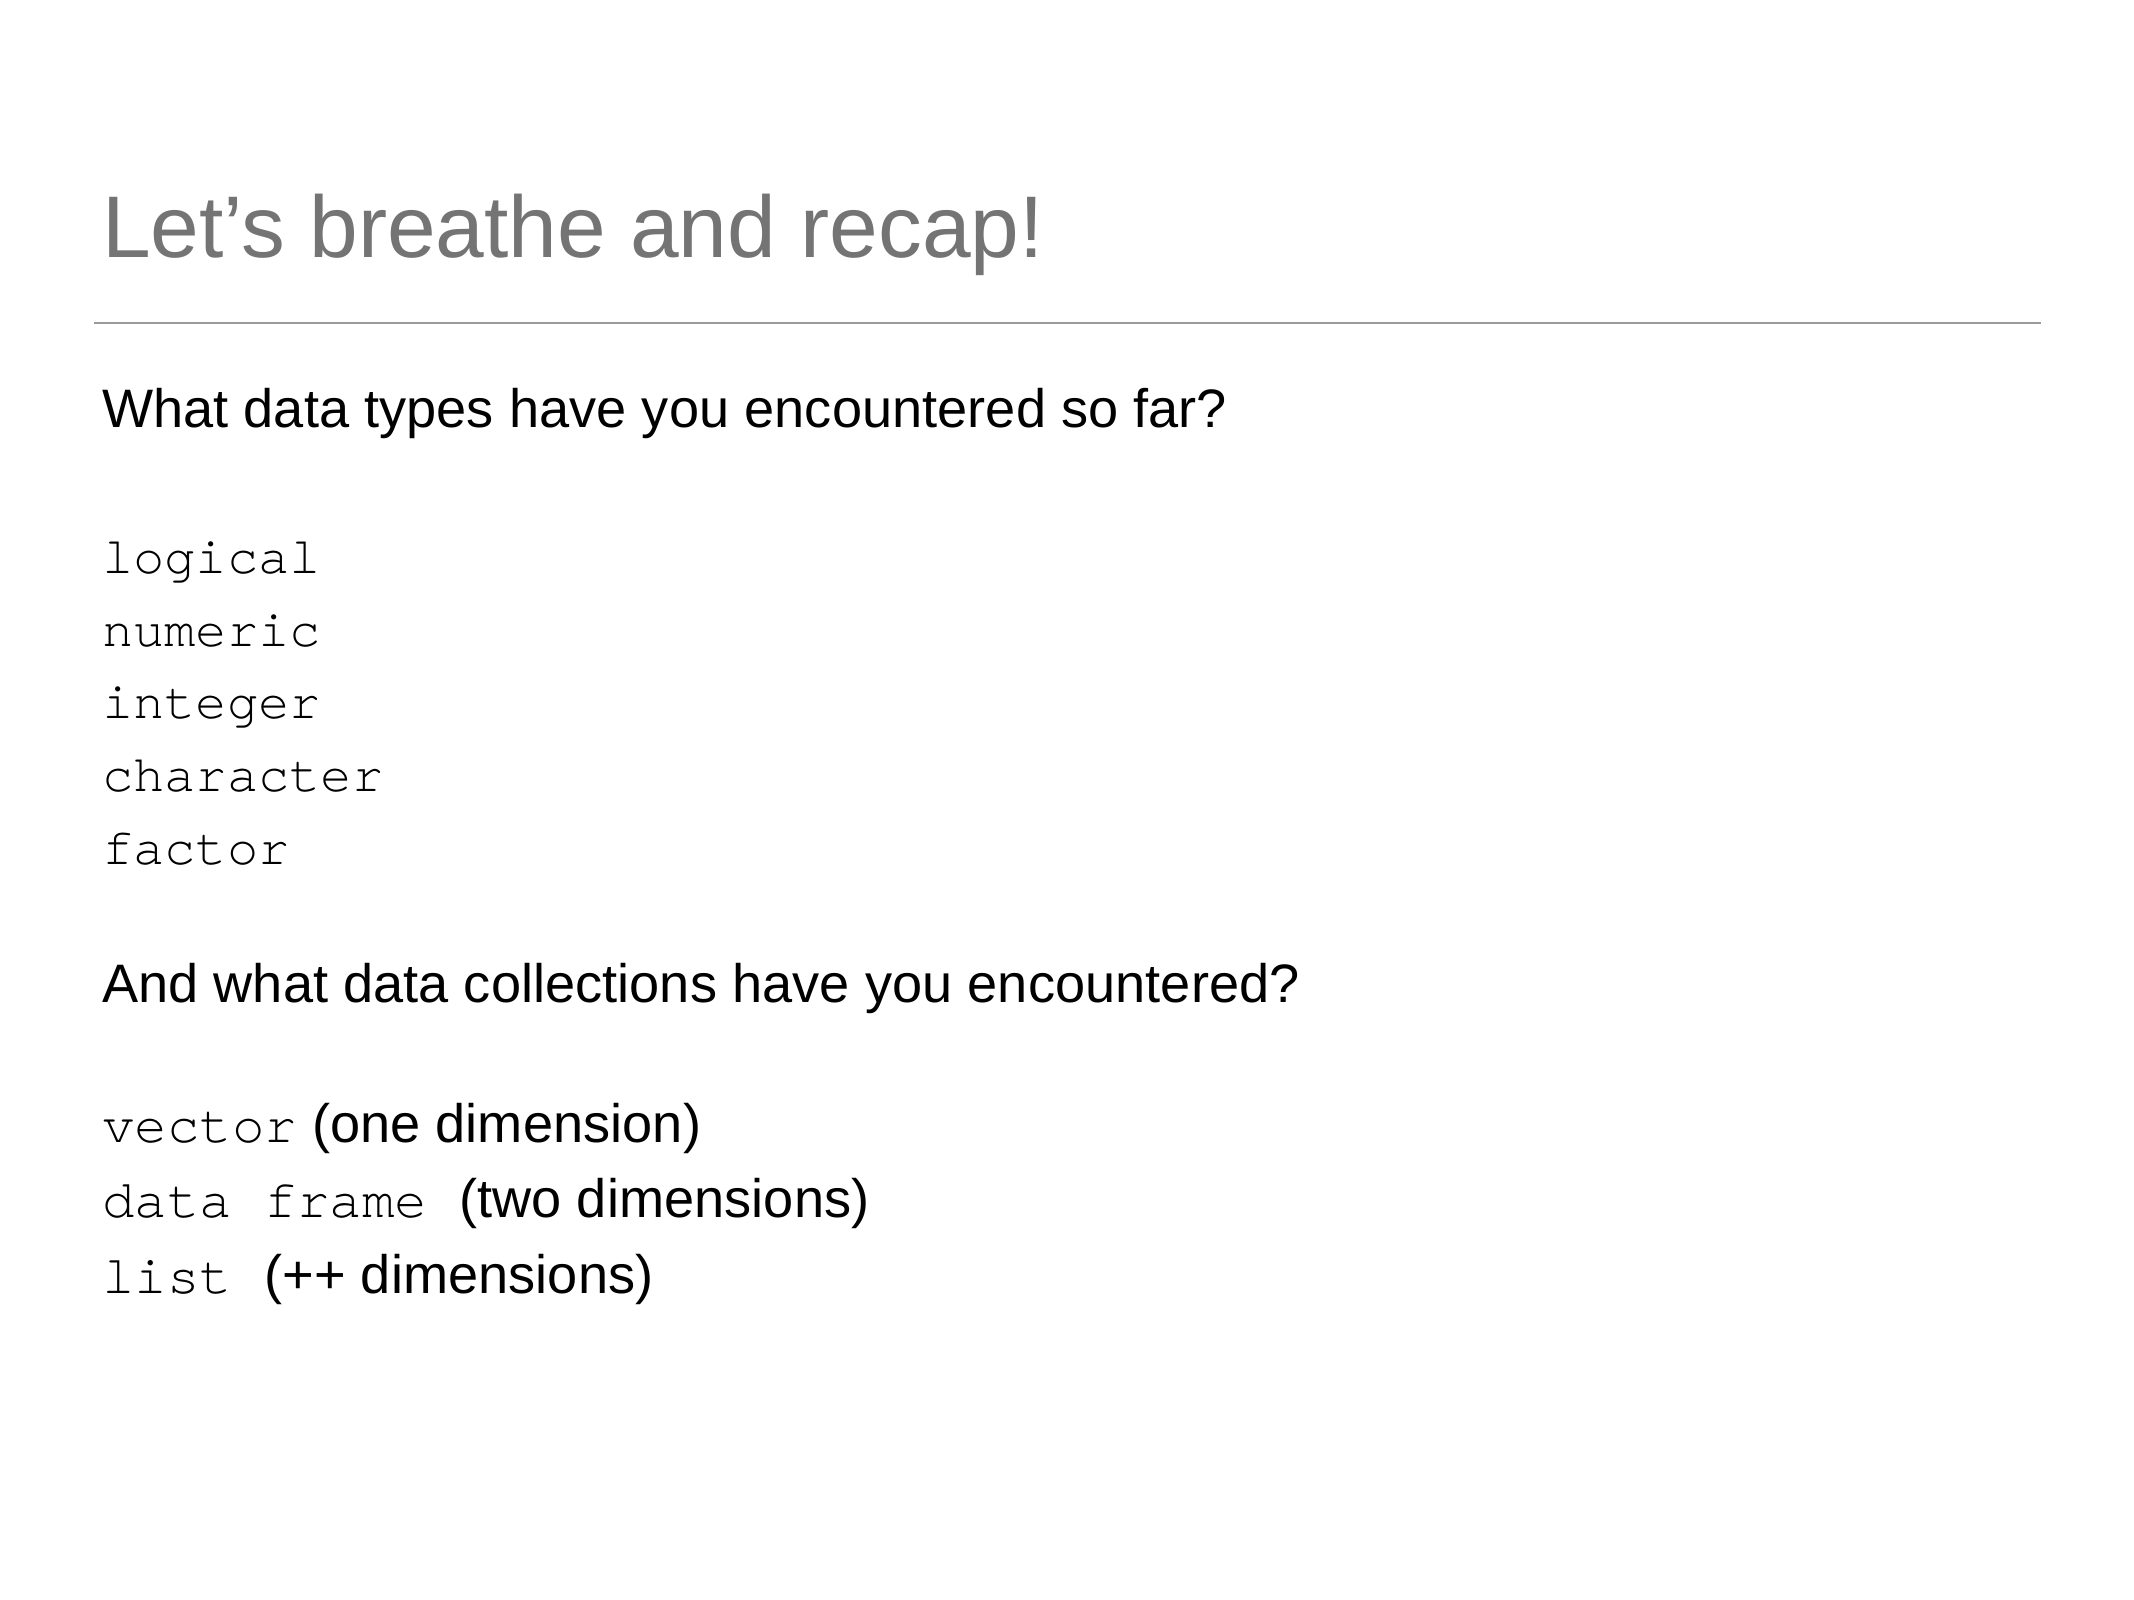

# Let’s breathe and recap!
What data types have you encountered so far?

logical
numeric
integer
character
factor

And what data collections have you encountered?

vector (one dimension)
data frame (two dimensions)
list (++ dimensions)